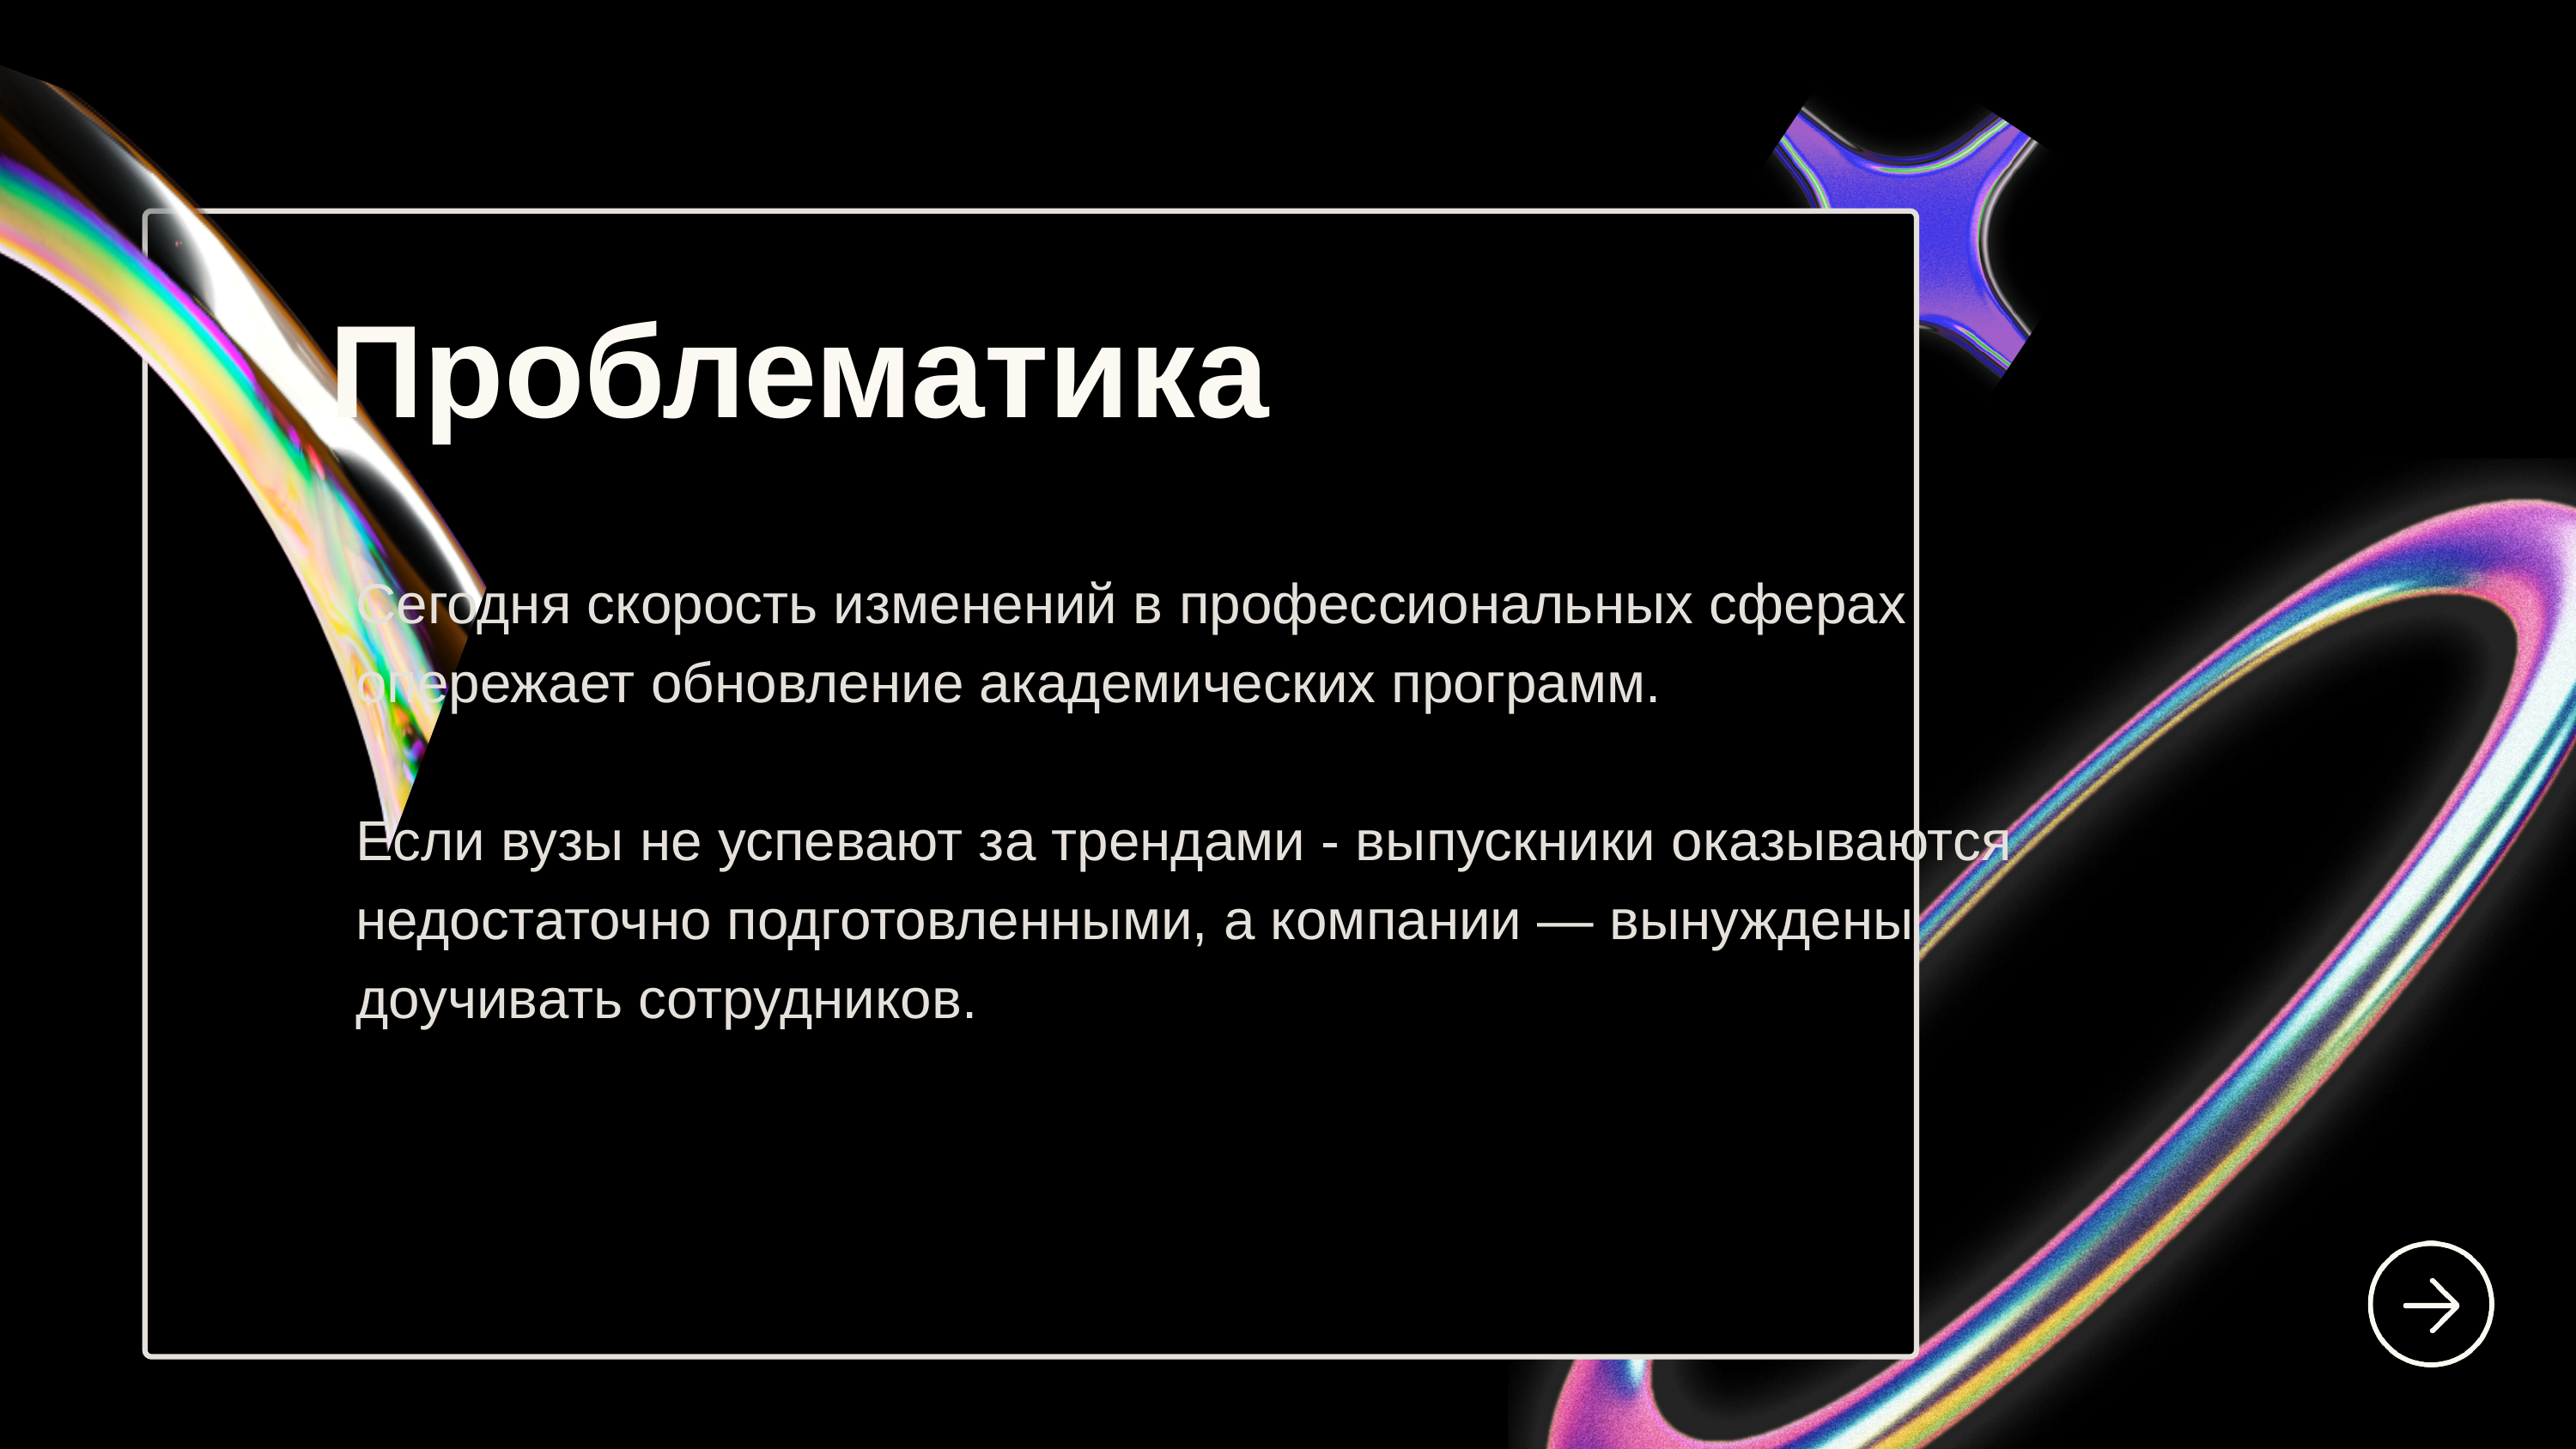

Проблематика

Сегодня скорость изменений в профессиональных сферах опережает обновление академических программ.

Если вузы не успевают за трендами - выпускники оказываются недостаточно подготовленными, а компании — вынуждены доучивать сотрудников.